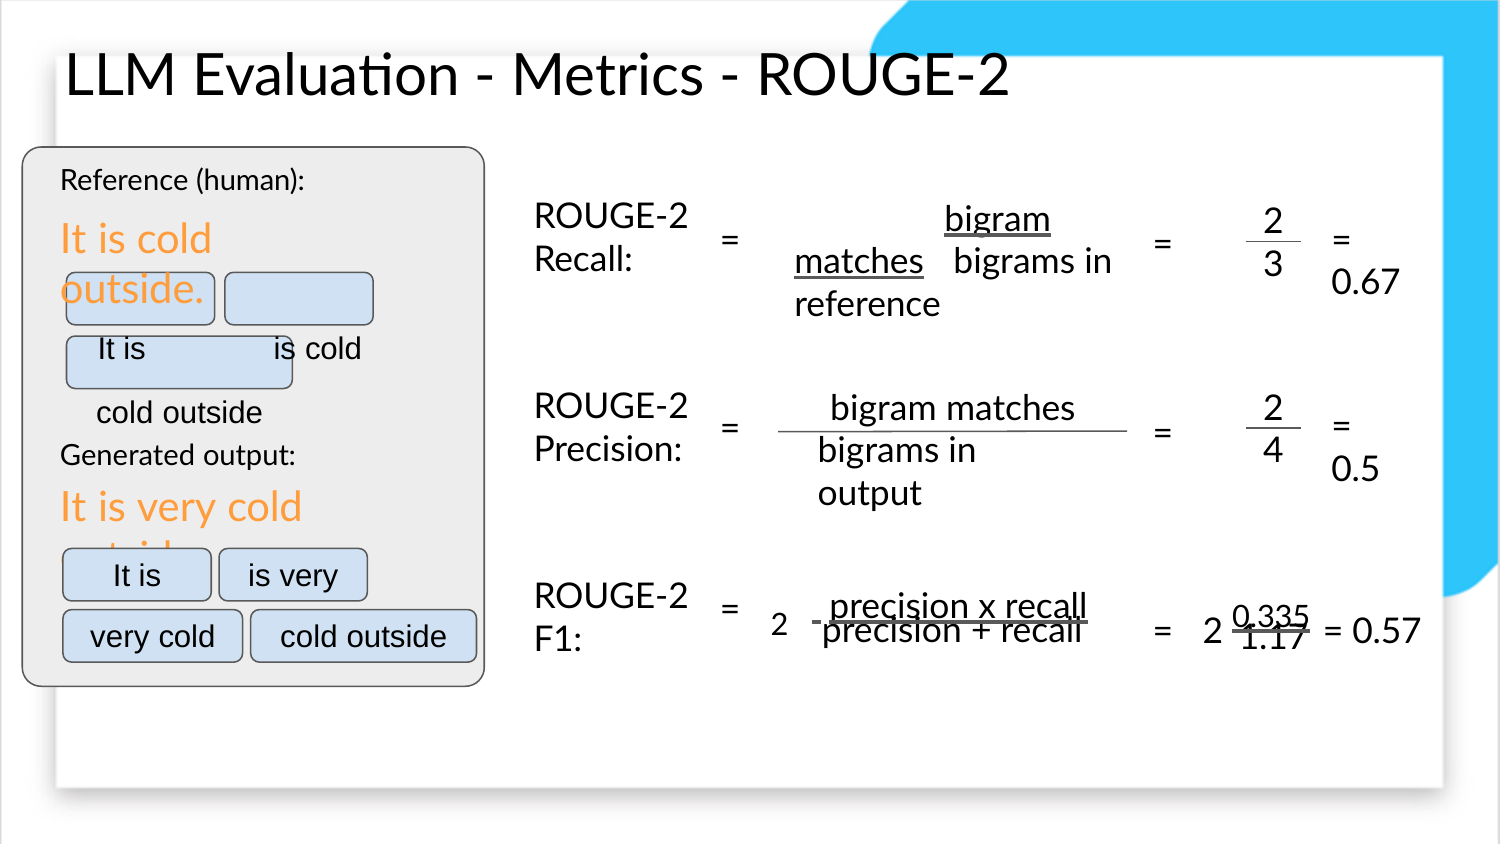

# LLM Evaluation - Metrics - ROUGE-2

Reference (human):
It is cold outside.
It is	is cold
cold outside
ROUGE-2
Recall:
		bigram matches	 bigrams in reference
2
3
=
= 0.67
=

ROUGE-2
Precision:
2
4
bigram matches bigrams in output
= 0.5
=
=

Generated output:
It is very cold outside.

is very
cold outside
It is
very cold
2	 precision x recall
ROUGE-2 F1:
=
=	2 0.335 = 0.57
precision + recall

1.17